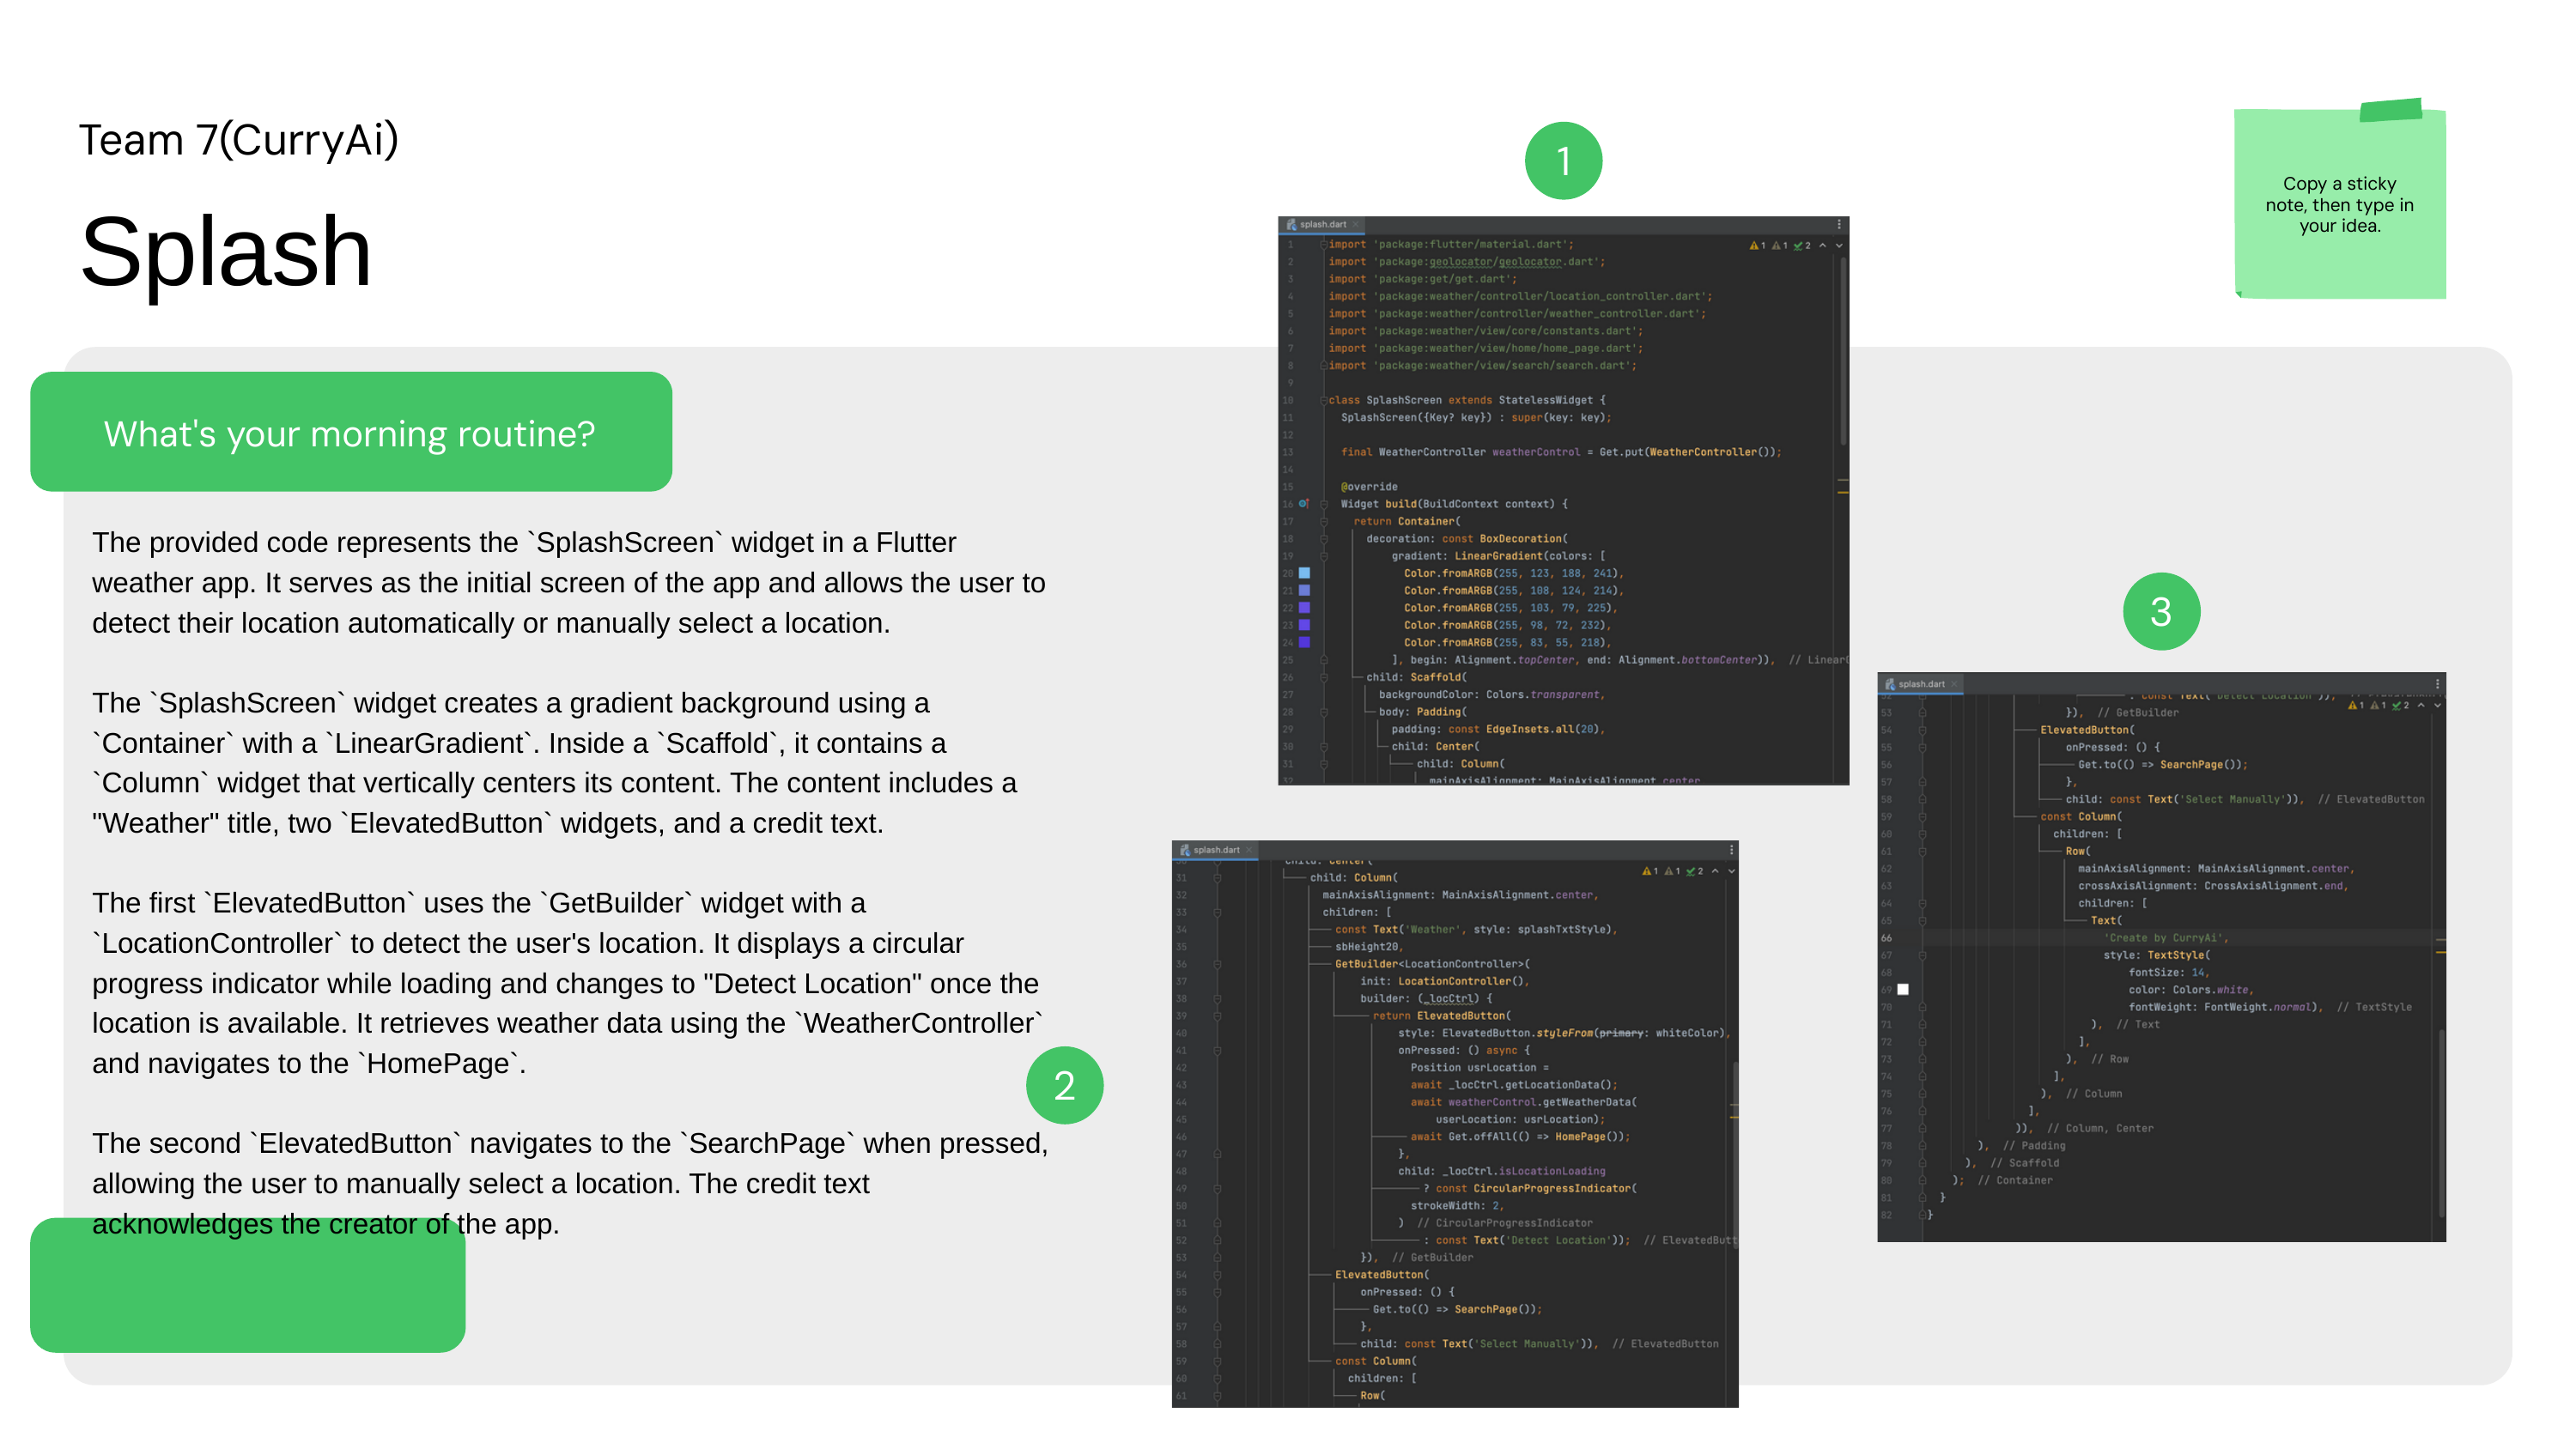

Copy a sticky note, then type in your idea.
Team 7(CurryAi)

1
Splash

What's your morning routine?
The provided code represents the `SplashScreen` widget in a Flutter weather app. It serves as the initial screen of the app and allows the user to detect their location automatically or manually select a location.

The `SplashScreen` widget creates a gradient background using a `Container` with a `LinearGradient`. Inside a `Scaffold`, it contains a `Column` widget that vertically centers its content. The content includes a "Weather" title, two `ElevatedButton` widgets, and a credit text.

The first `ElevatedButton` uses the `GetBuilder` widget with a `LocationController` to detect the user's location. It displays a circular progress indicator while loading and changes to "Detect Location" once the location is available. It retrieves weather data using the `WeatherController` and navigates to the `HomePage`.

The second `ElevatedButton` navigates to the `SearchPage` when pressed, allowing the user to manually select a location. The credit text acknowledges the creator of the app.

3

2